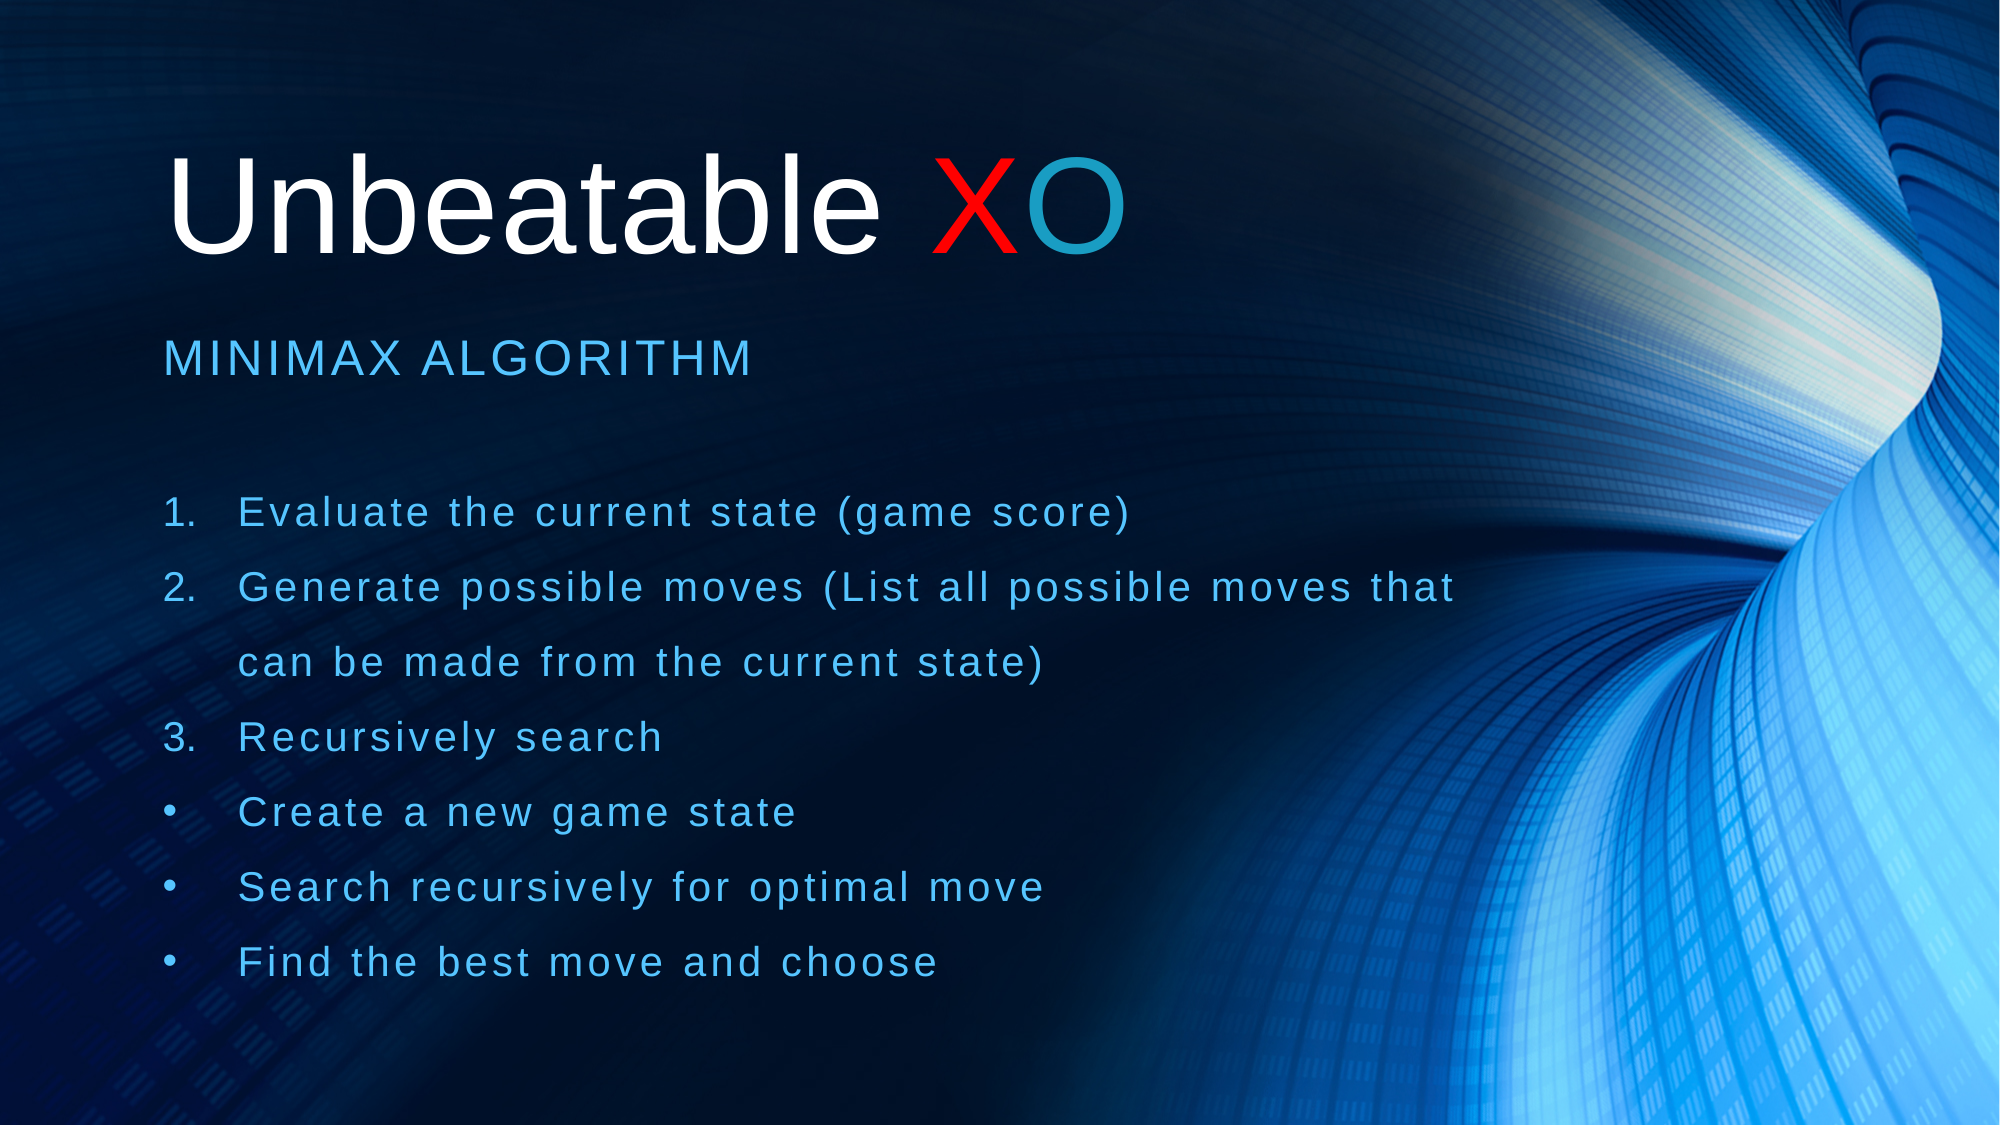

# Unbeatable XO
Minimax algorithm

Evaluate the current state (game score)
Generate possible moves (List all possible moves that can be made from the current state)
Recursively search
Create a new game state
Search recursively for optimal move
Find the best move and choose